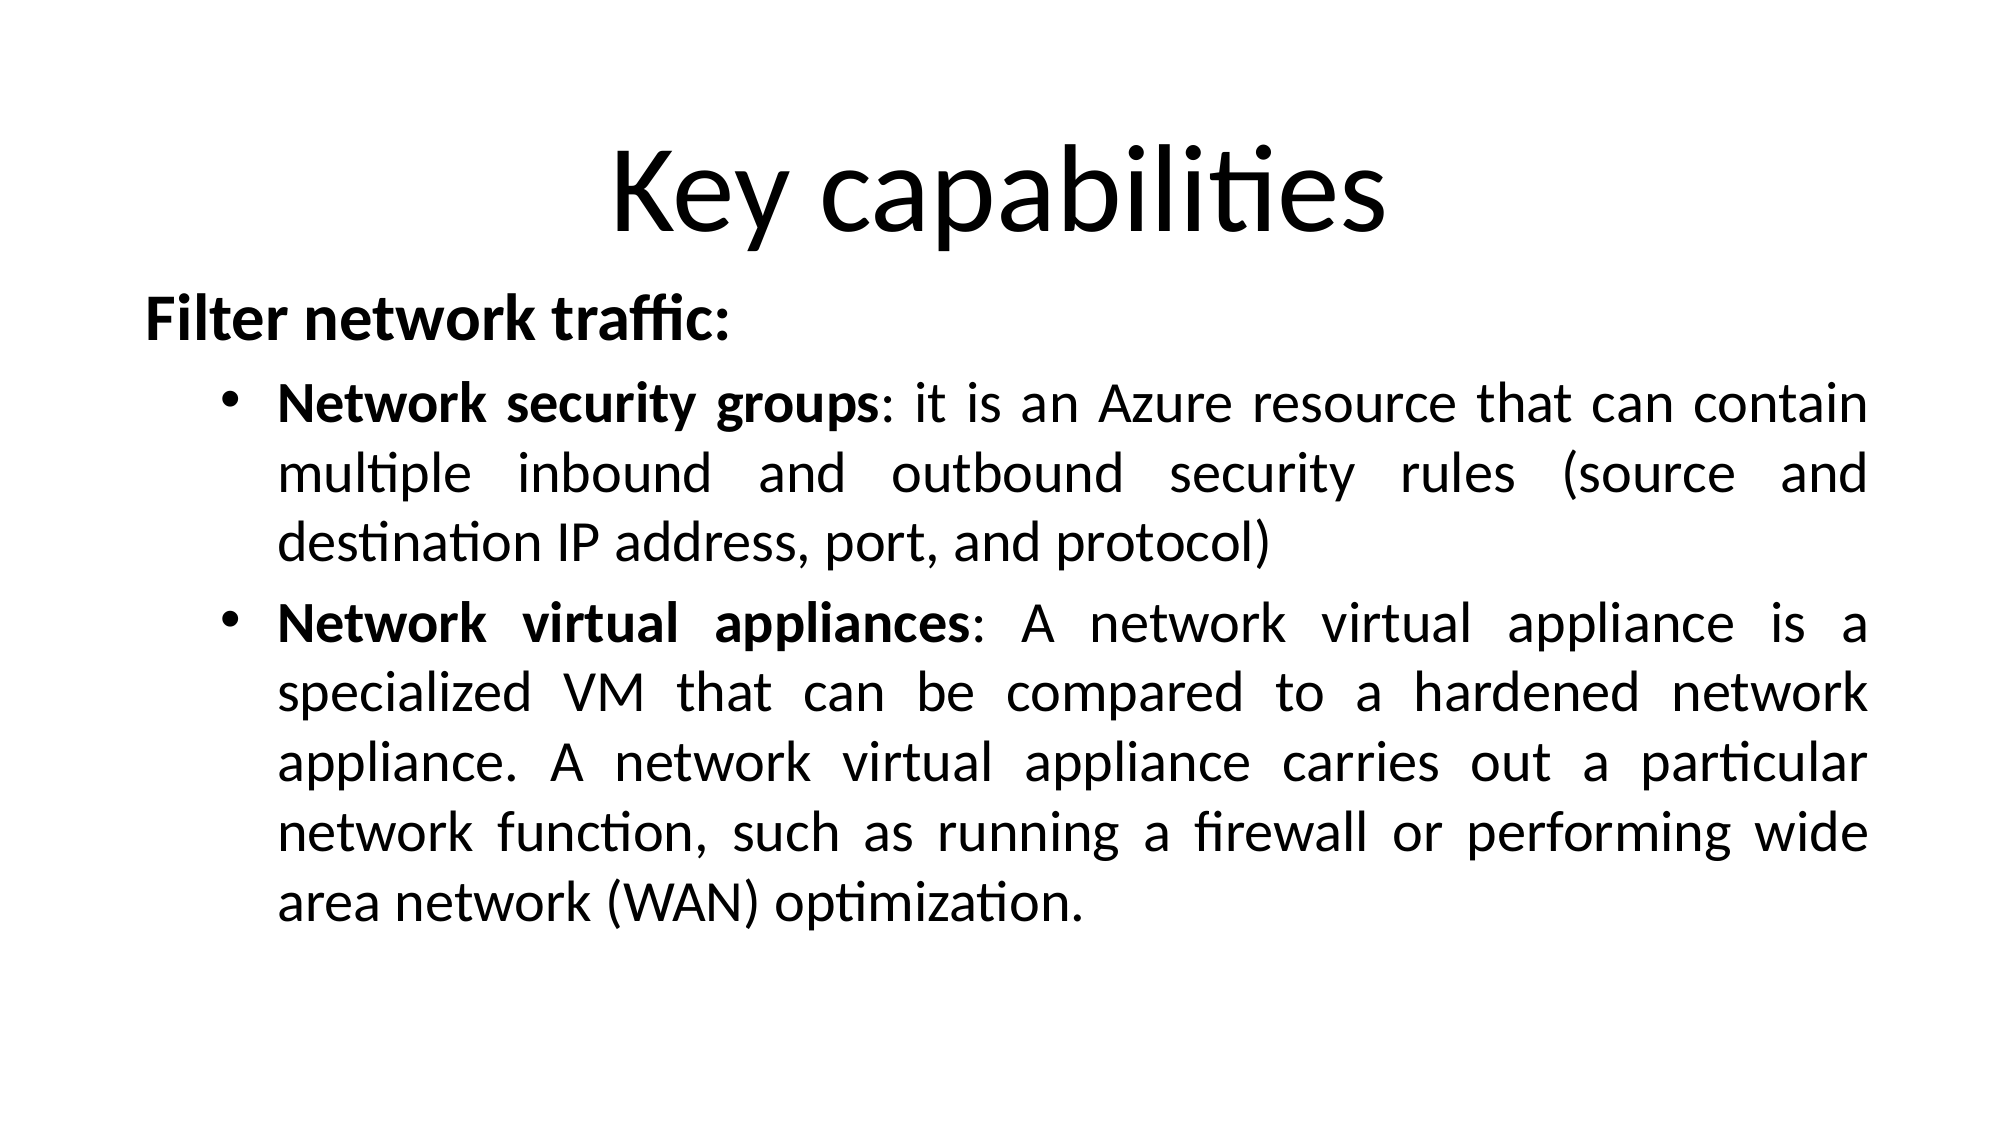

# Key capabilities
Filter network traffic:
Network security groups: it is an Azure resource that can contain multiple inbound and outbound security rules (source and destination IP address, port, and protocol)
Network virtual appliances: A network virtual appliance is a specialized VM that can be compared to a hardened network appliance. A network virtual appliance carries out a particular network function, such as running a firewall or performing wide area network (WAN) optimization.